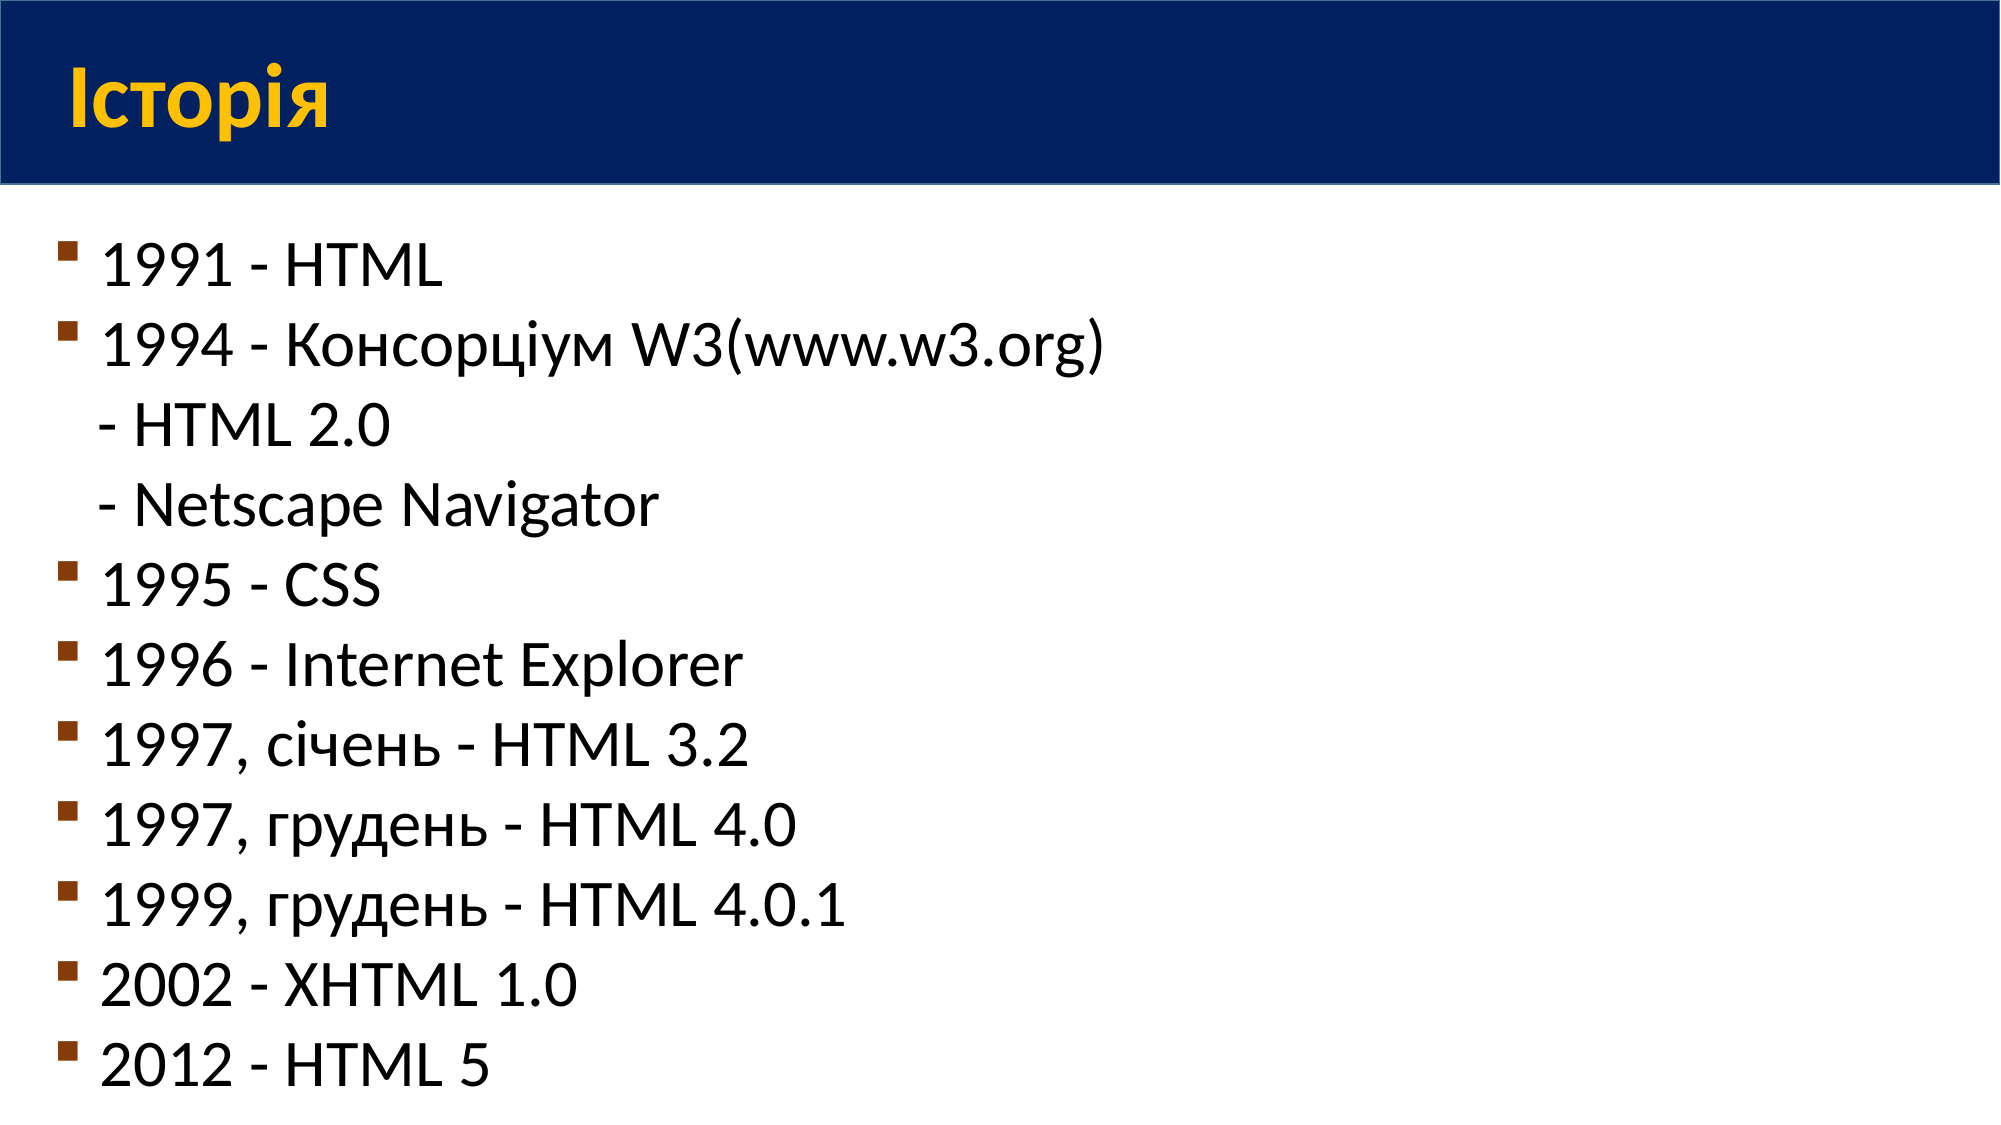

Історія
1991 - HTML
1994 - Консорціум W3(www.w3.org)
   - HTML 2.0
   - Netscape Navigator
1995 - CSS
1996 - Internet Explorer
1997, січень - HTML 3.2
1997, грудень - HTML 4.0
1999, грудень - HTML 4.0.1
2002 - XHTML 1.0
2012 - HTML 5